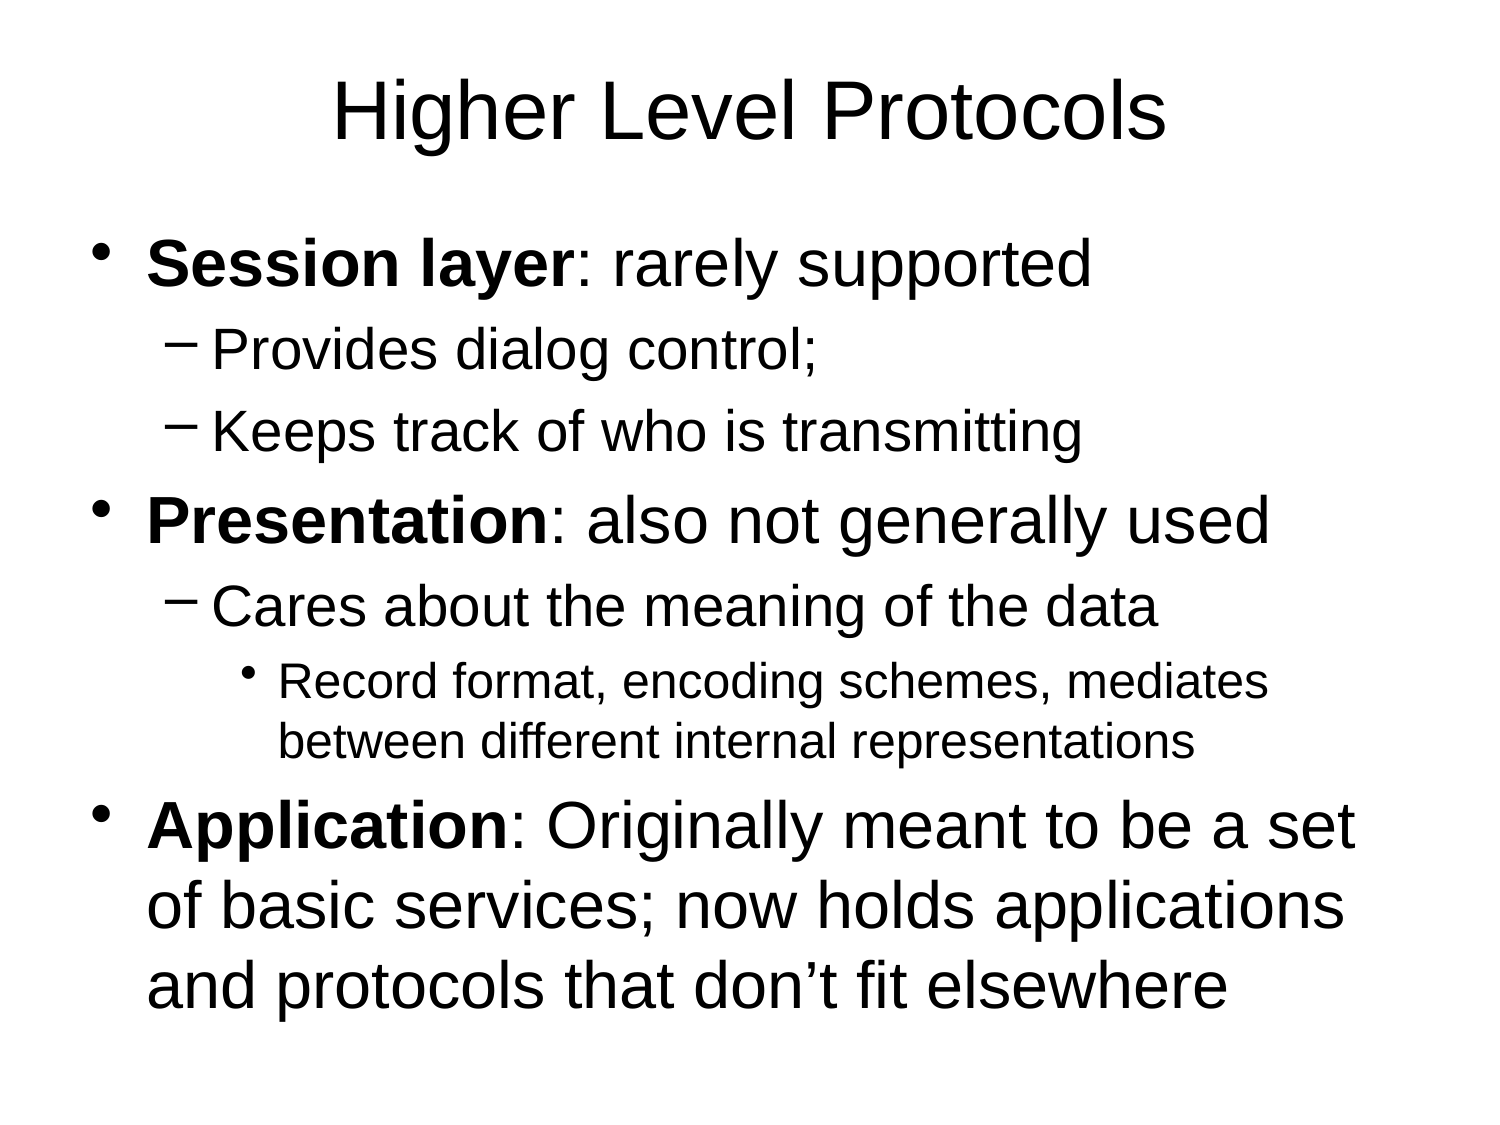

# Higher Level Protocols
Session layer: rarely supported
Provides dialog control;
Keeps track of who is transmitting
Presentation: also not generally used
Cares about the meaning of the data
Record format, encoding schemes, mediates between different internal representations
Application: Originally meant to be a set  of basic services; now holds applications and protocols that don’t fit elsewhere